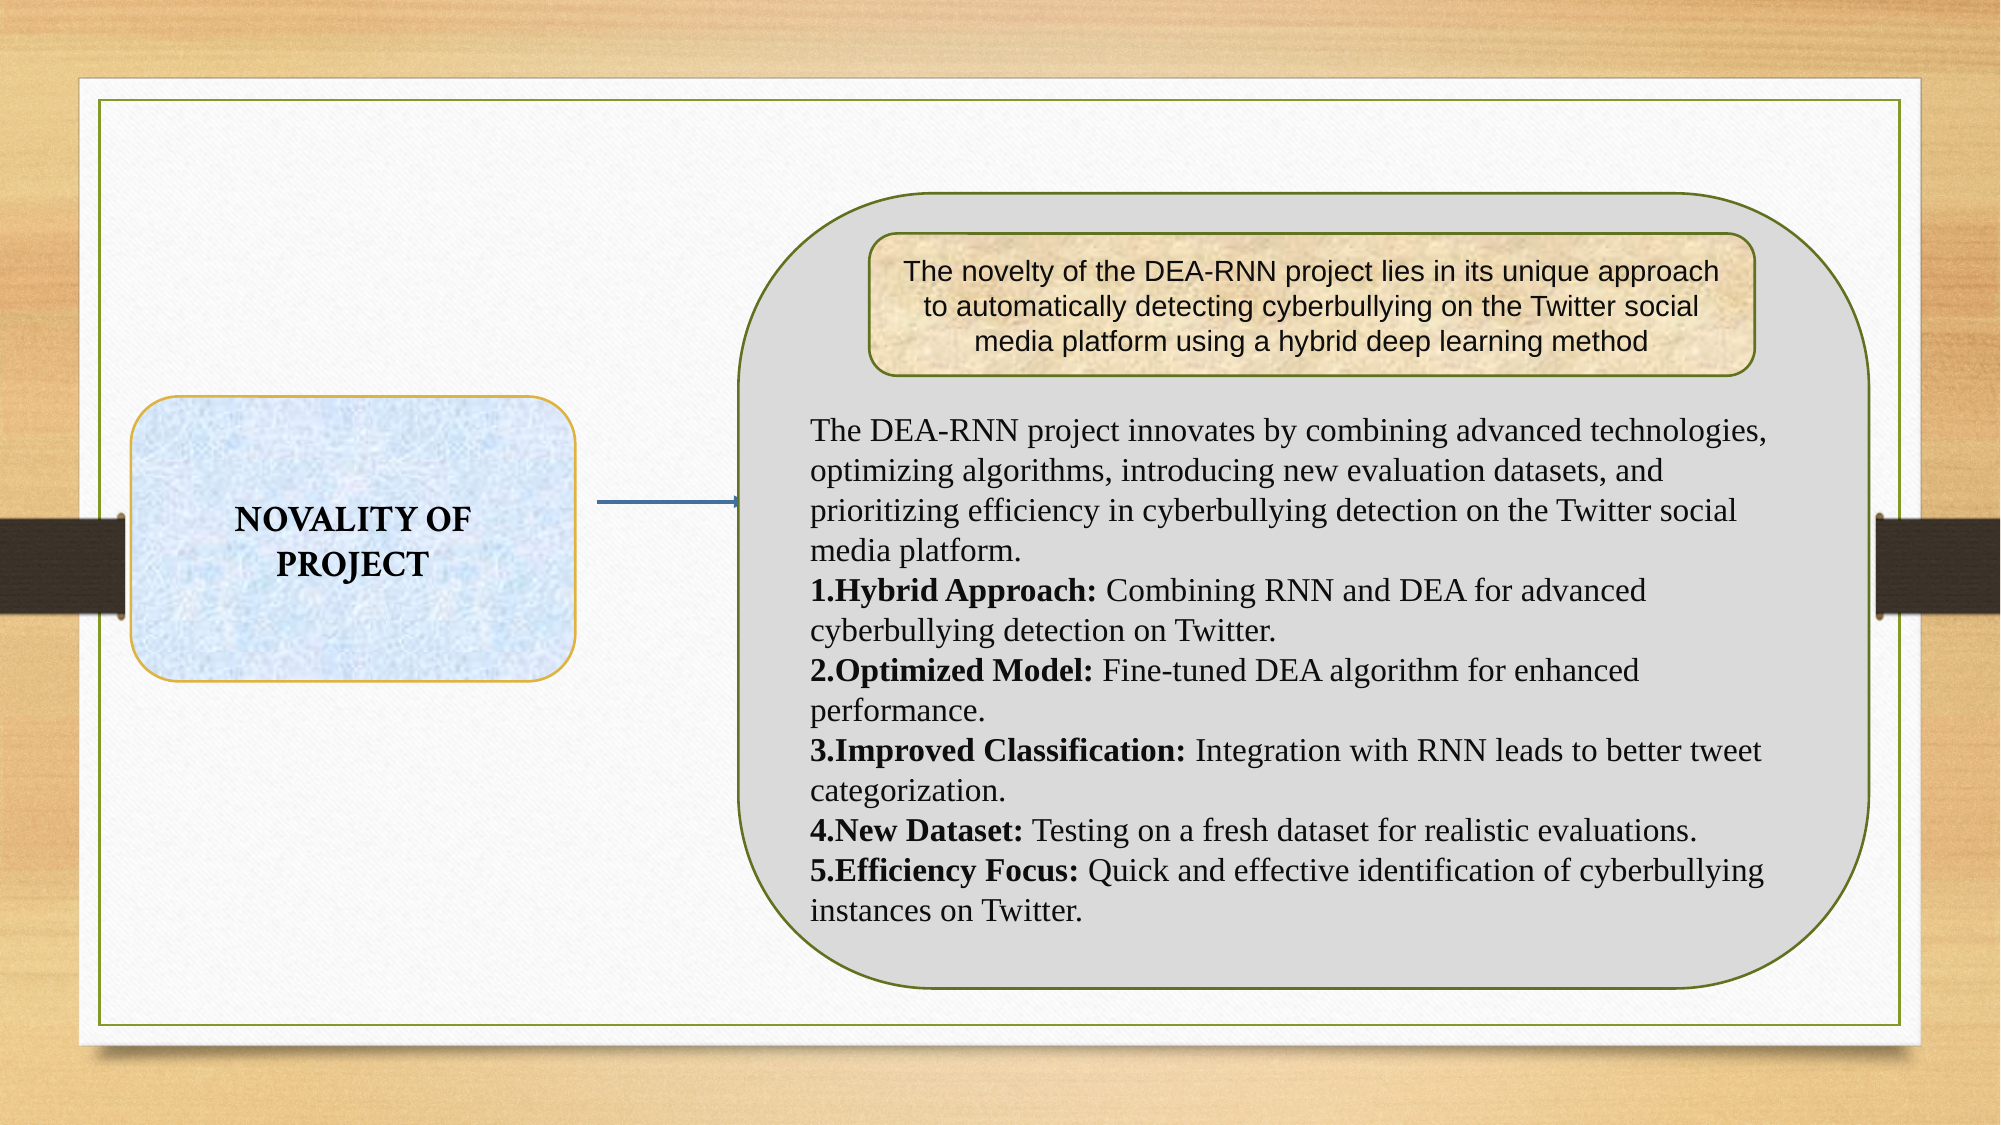

The DEA-RNN project innovates by combining advanced technologies, optimizing algorithms, introducing new evaluation datasets, and prioritizing efficiency in cyberbullying detection on the Twitter social media platform.
Hybrid Approach: Combining RNN and DEA for advanced cyberbullying detection on Twitter.
Optimized Model: Fine-tuned DEA algorithm for enhanced performance.
Improved Classification: Integration with RNN leads to better tweet categorization.
New Dataset: Testing on a fresh dataset for realistic evaluations.
Efficiency Focus: Quick and effective identification of cyberbullying instances on Twitter.

The novelty of the DEA-RNN project lies in its unique approach to automatically detecting cyberbullying on the Twitter social media platform using a hybrid deep learning method
NOVALITY OF PROJECT